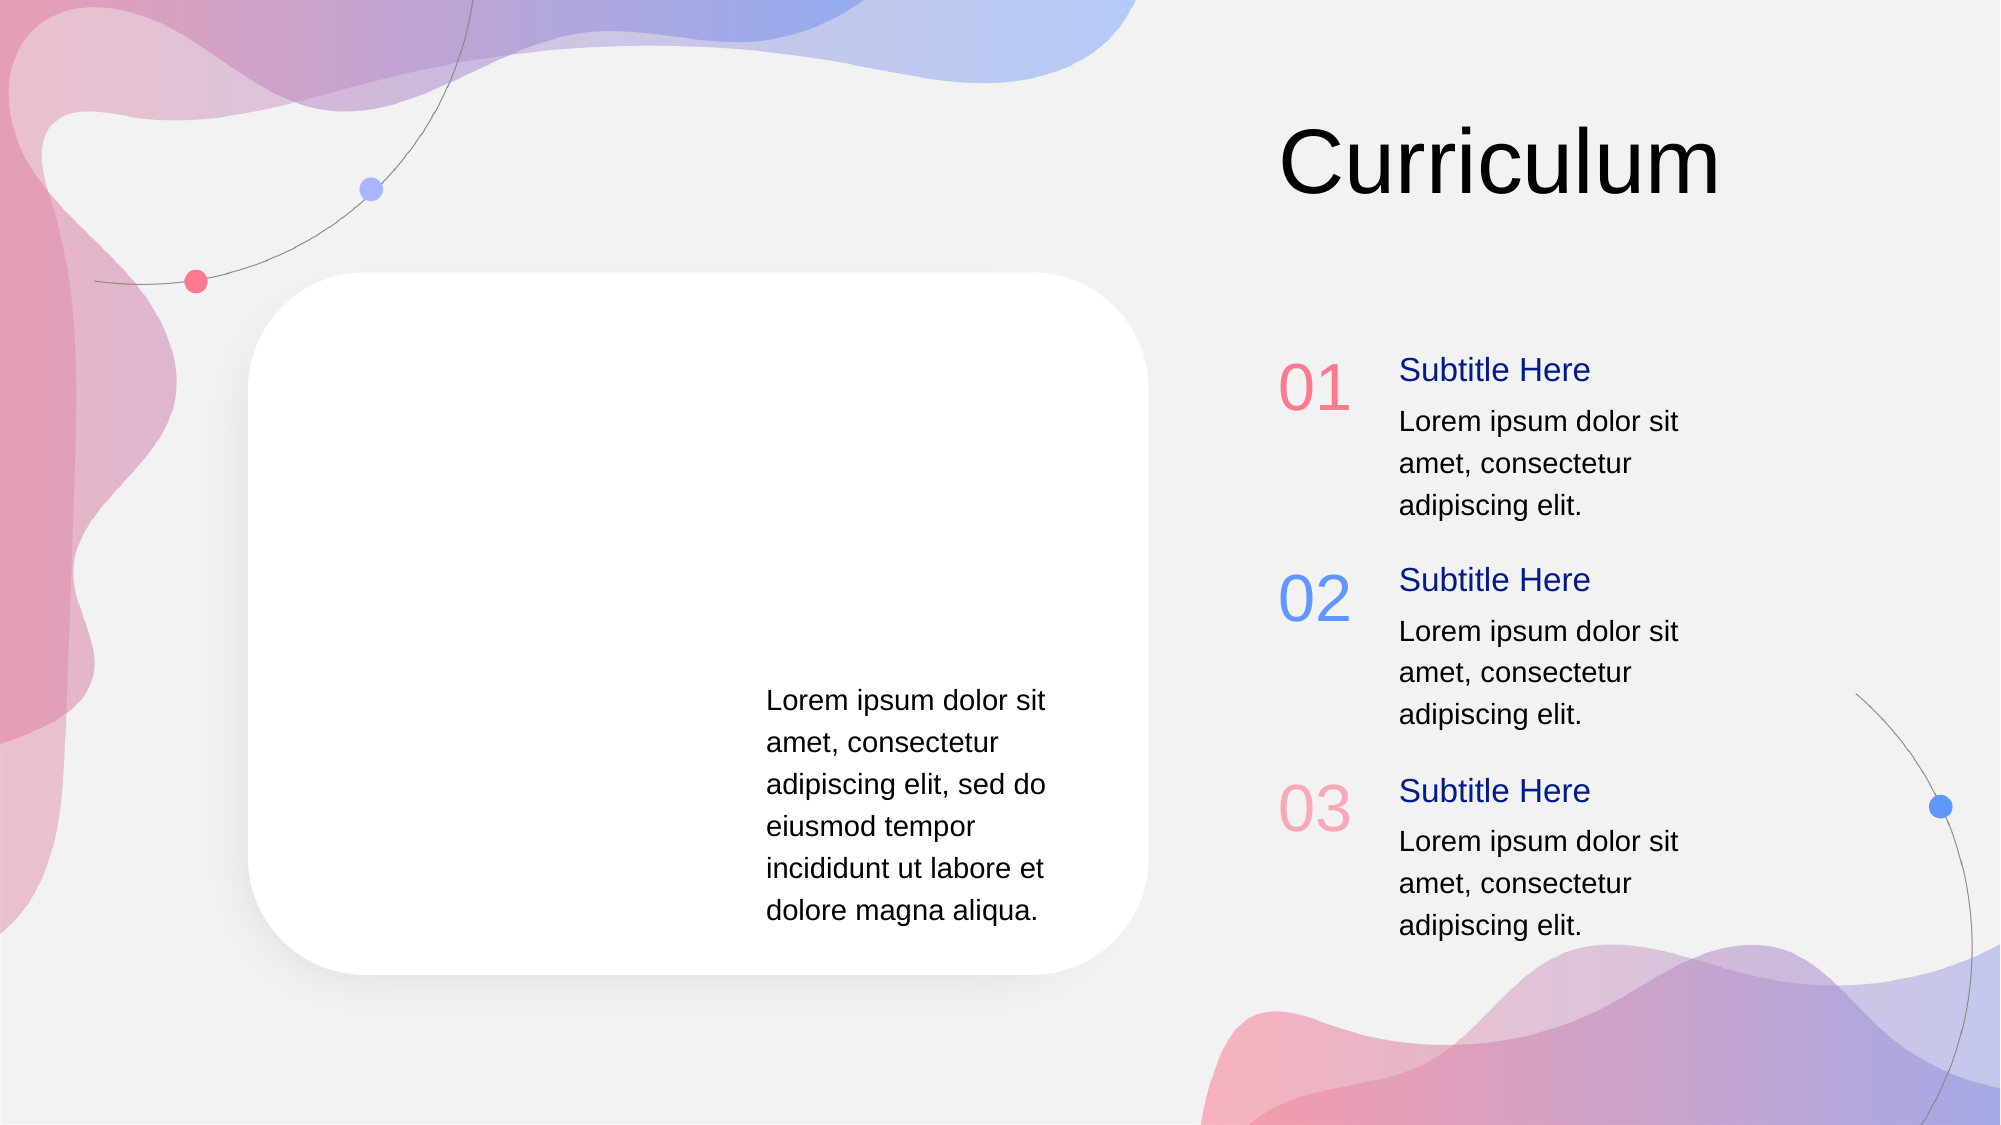

# Curriculum
01

Subtitle Here
Lorem ipsum dolor sit amet, consectetur adipiscing elit.
02

Subtitle Here
Lorem ipsum dolor sit amet, consectetur adipiscing elit.
Lorem ipsum dolor sit amet, consectetur adipiscing elit, sed do eiusmod tempor incididunt ut labore et dolore magna aliqua.
03
Subtitle Here
Lorem ipsum dolor sit amet, consectetur adipiscing elit.